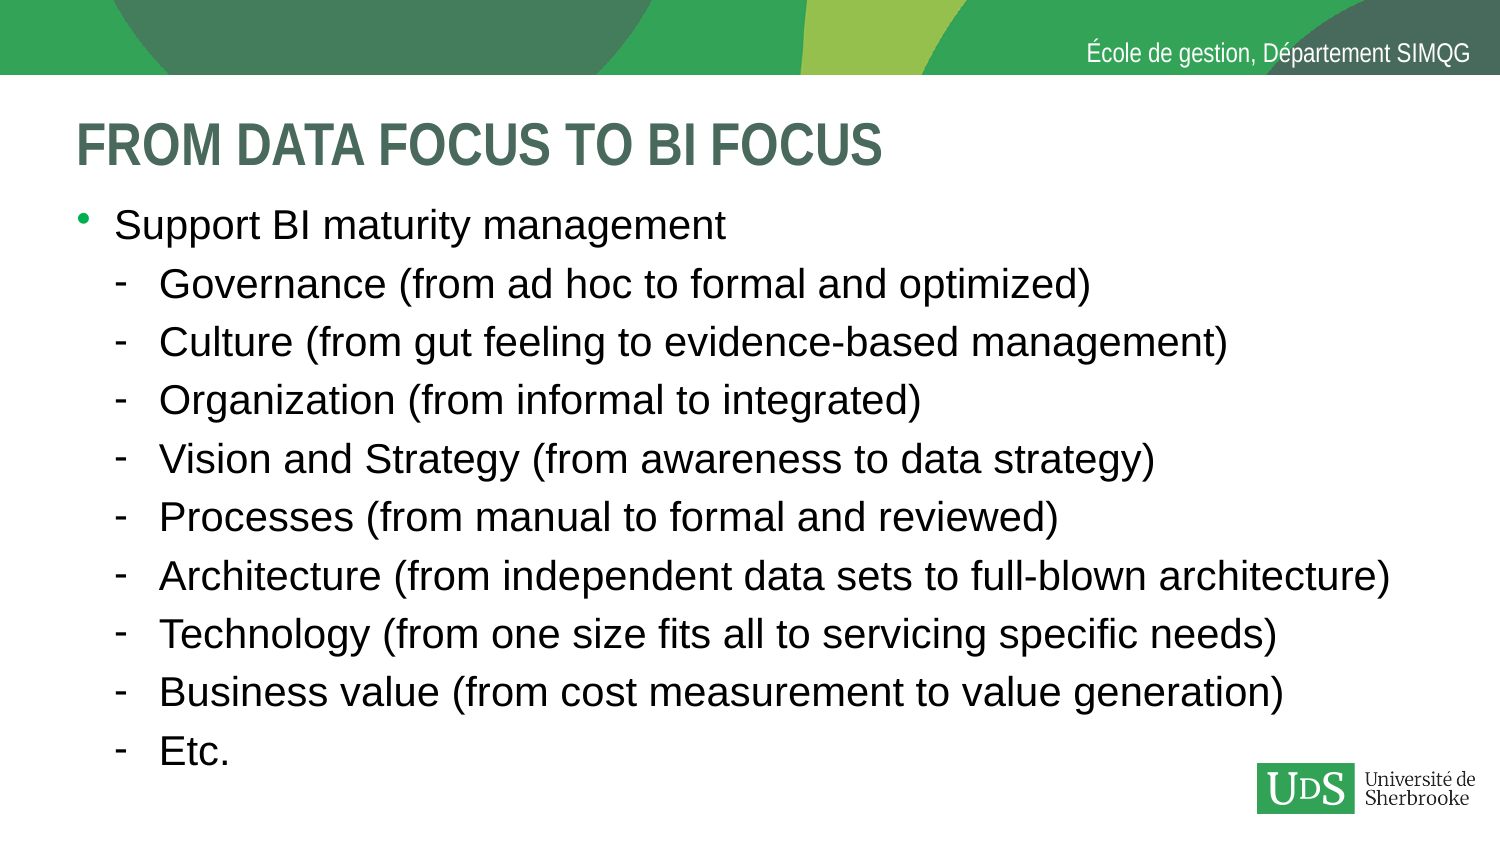

# FROM DATA Focus to BI Focus
Support BI maturity management
Governance (from ad hoc to formal and optimized)
Culture (from gut feeling to evidence-based management)
Organization (from informal to integrated)
Vision and Strategy (from awareness to data strategy)
Processes (from manual to formal and reviewed)
Architecture (from independent data sets to full-blown architecture)
Technology (from one size fits all to servicing specific needs)
Business value (from cost measurement to value generation)
Etc.